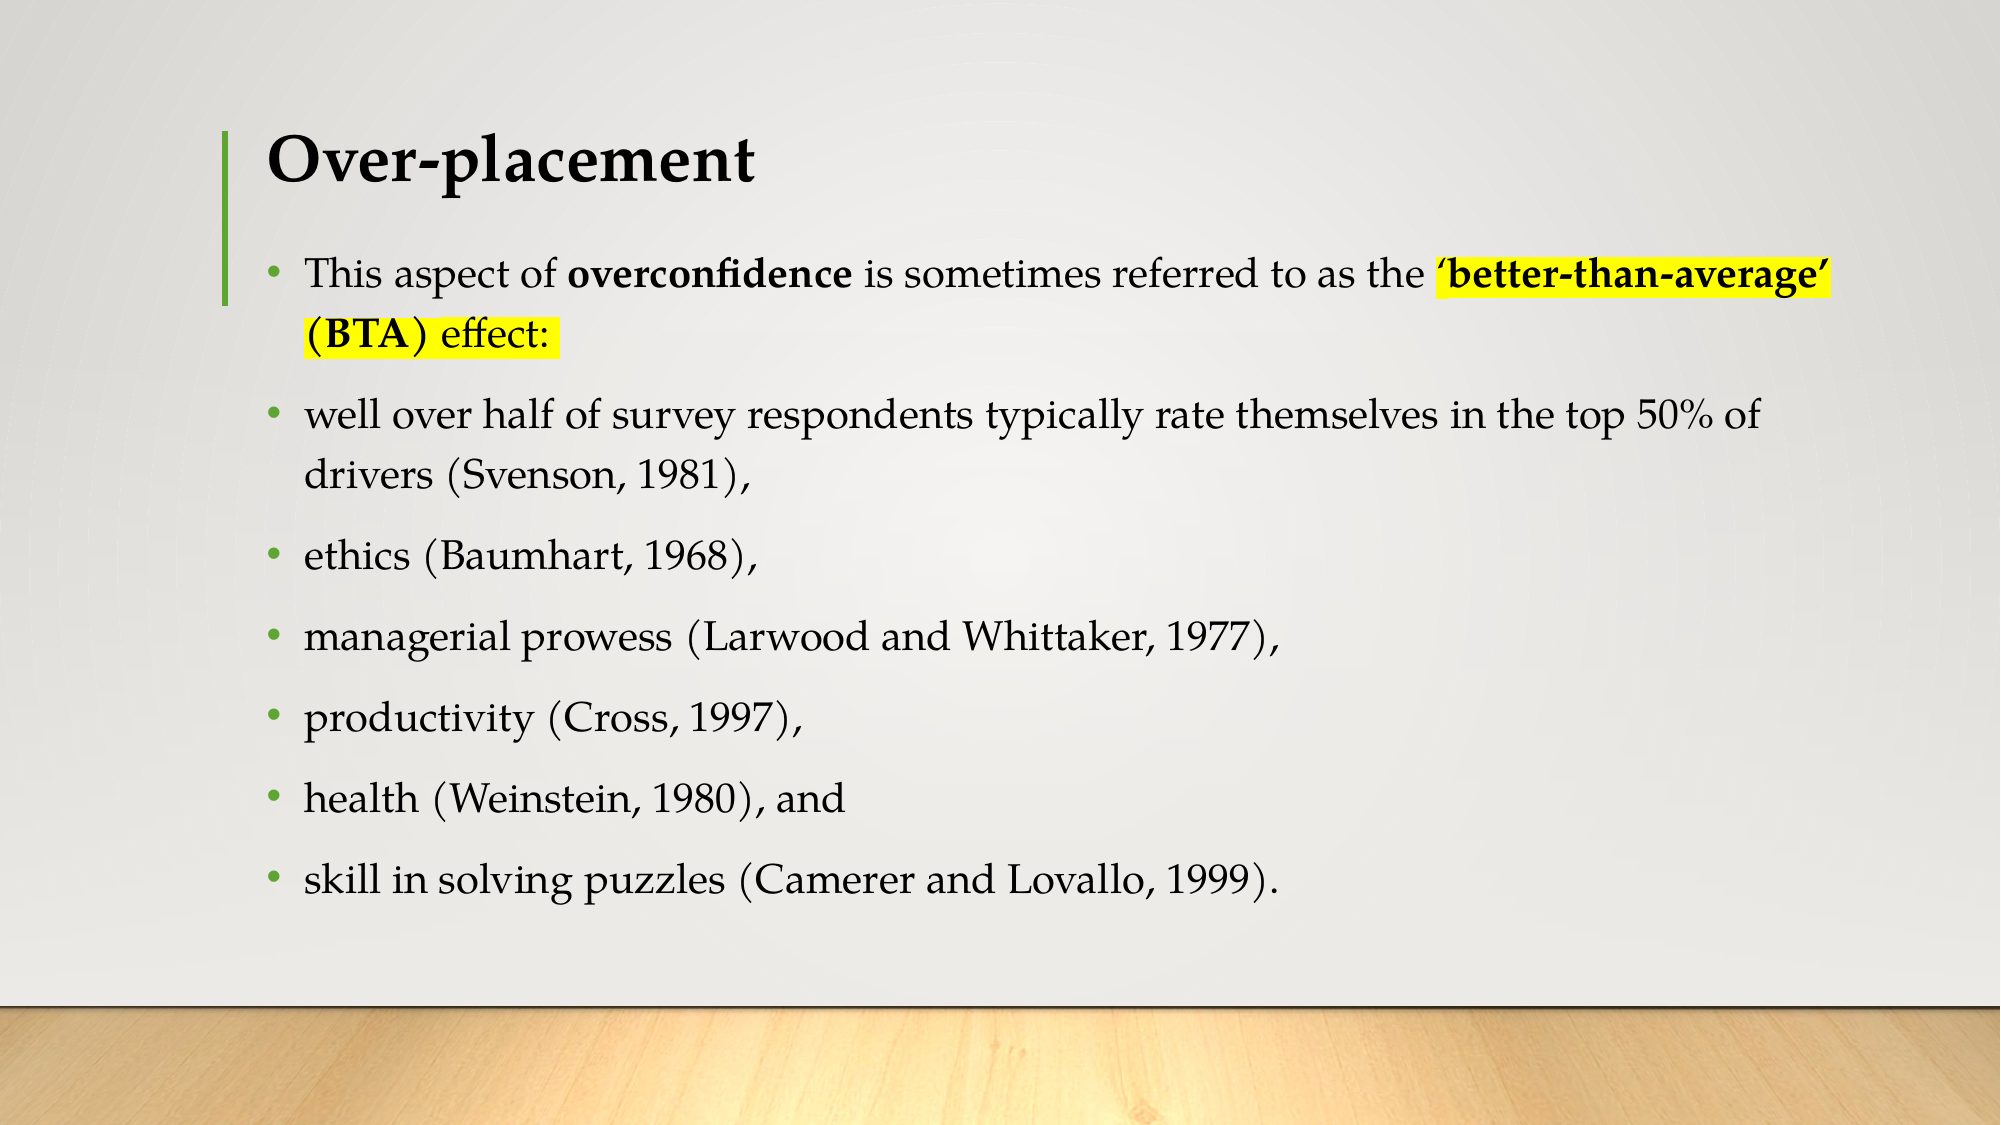

# Over-placement
This aspect of overconfidence is sometimes referred to as the ‘better-than-average’ (BTA) effect:
well over half of survey respondents typically rate themselves in the top 50% of drivers (Svenson, 1981),
ethics (Baumhart, 1968),
managerial prowess (Larwood and Whittaker, 1977),
productivity (Cross, 1997),
health (Weinstein, 1980), and
skill in solving puzzles (Camerer and Lovallo, 1999).